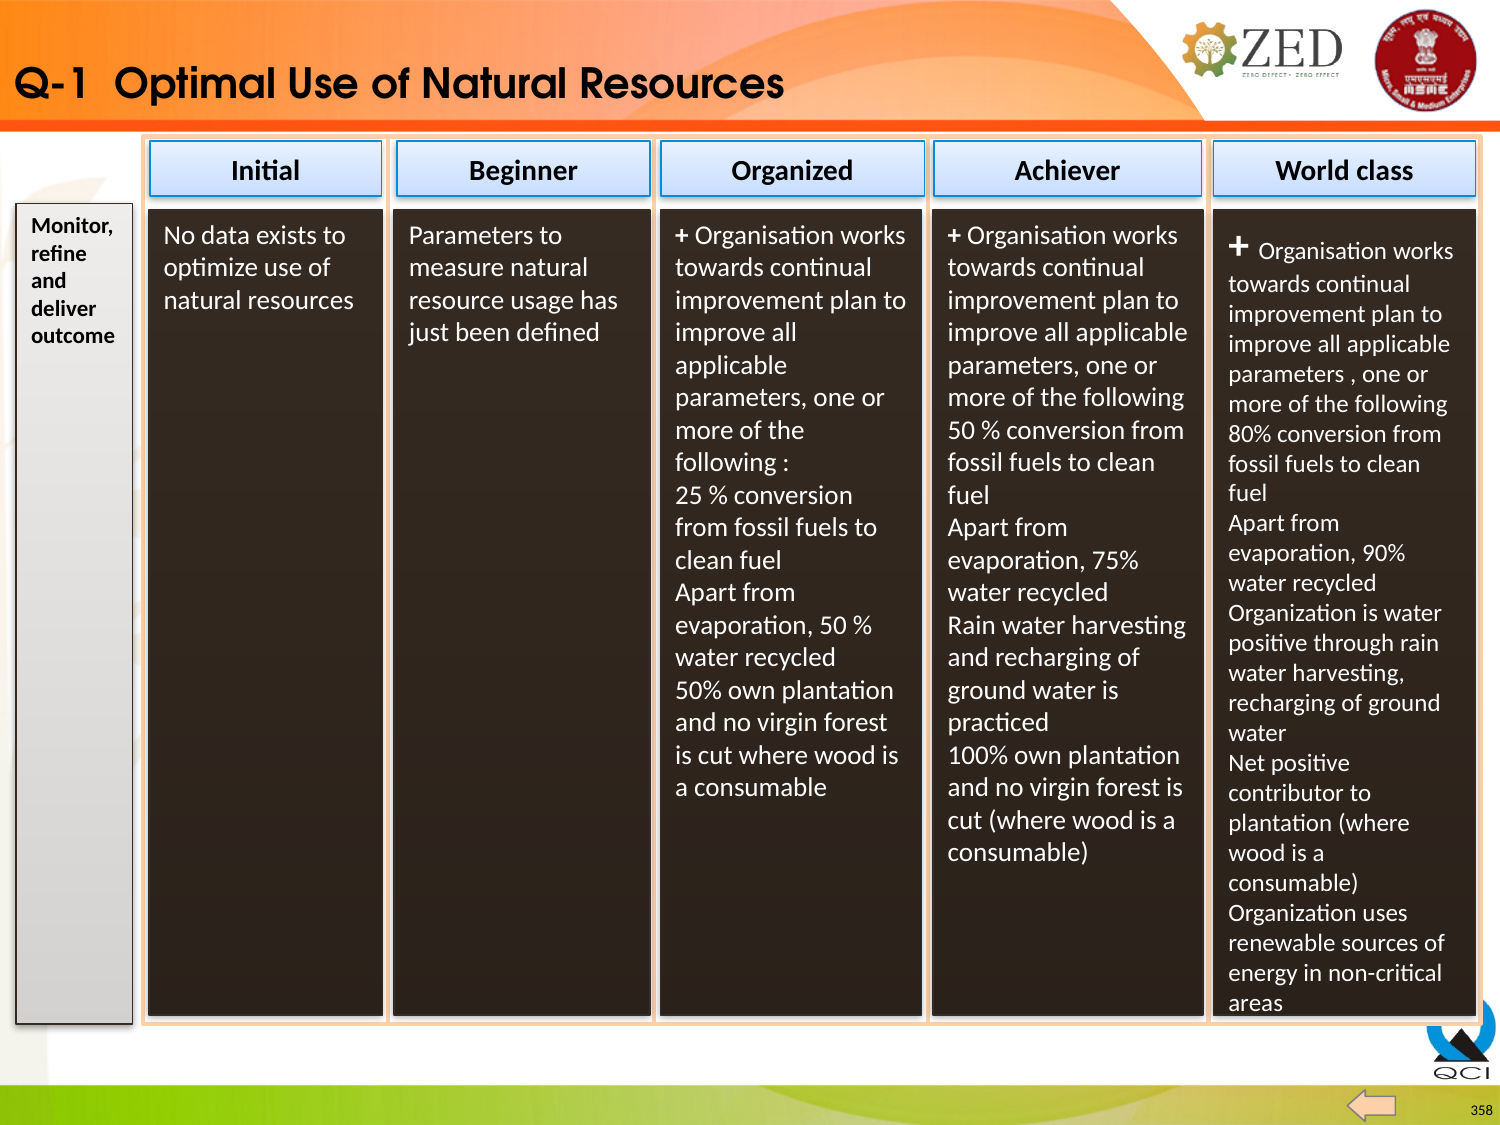

Q-1  Optimal Use of Natural Resources

Initial
Beginner
Organized
Achiever
World class
Monitor, refine and deliver outcome
No data exists to optimize use of natural resources
Parameters to measure natural resource usage has just been defined
+ Organisation works towards continual improvement plan to improve all applicable parameters, one or more of the following :
25 % conversion from fossil fuels to clean fuel
Apart from evaporation, 50 % water recycled
50% own plantation and no virgin forest is cut where wood is a consumable
+ Organisation works towards continual improvement plan to improve all applicable parameters, one or more of the following
50 % conversion from fossil fuels to clean fuel
Apart from evaporation, 75% water recycled
Rain water harvesting and recharging of ground water is practiced
100% own plantation and no virgin forest is cut (where wood is a consumable)
+ Organisation works towards continual improvement plan to improve all applicable parameters , one or more of the following
80% conversion from fossil fuels to clean fuel
Apart from evaporation, 90% water recycled
Organization is water positive through rain water harvesting, recharging of ground water
Net positive contributor to plantation (where wood is a consumable)
Organization uses renewable sources of energy in non-critical areas